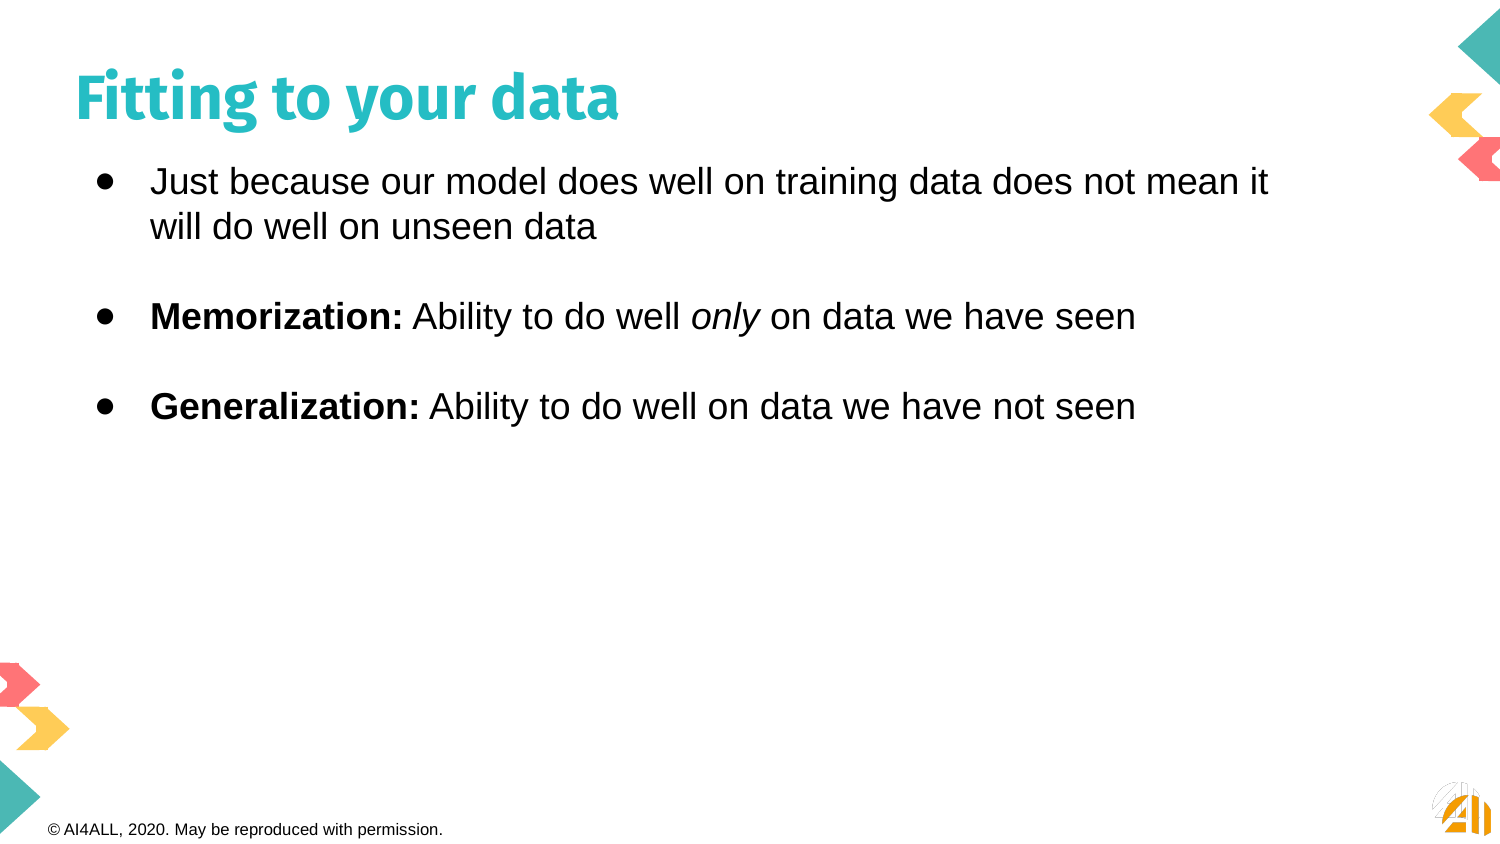

# Fitting to your data
Just because our model does well on training data does not mean it will do well on unseen data

Memorization: Ability to do well only on data we have seen

Generalization: Ability to do well on data we have not seen